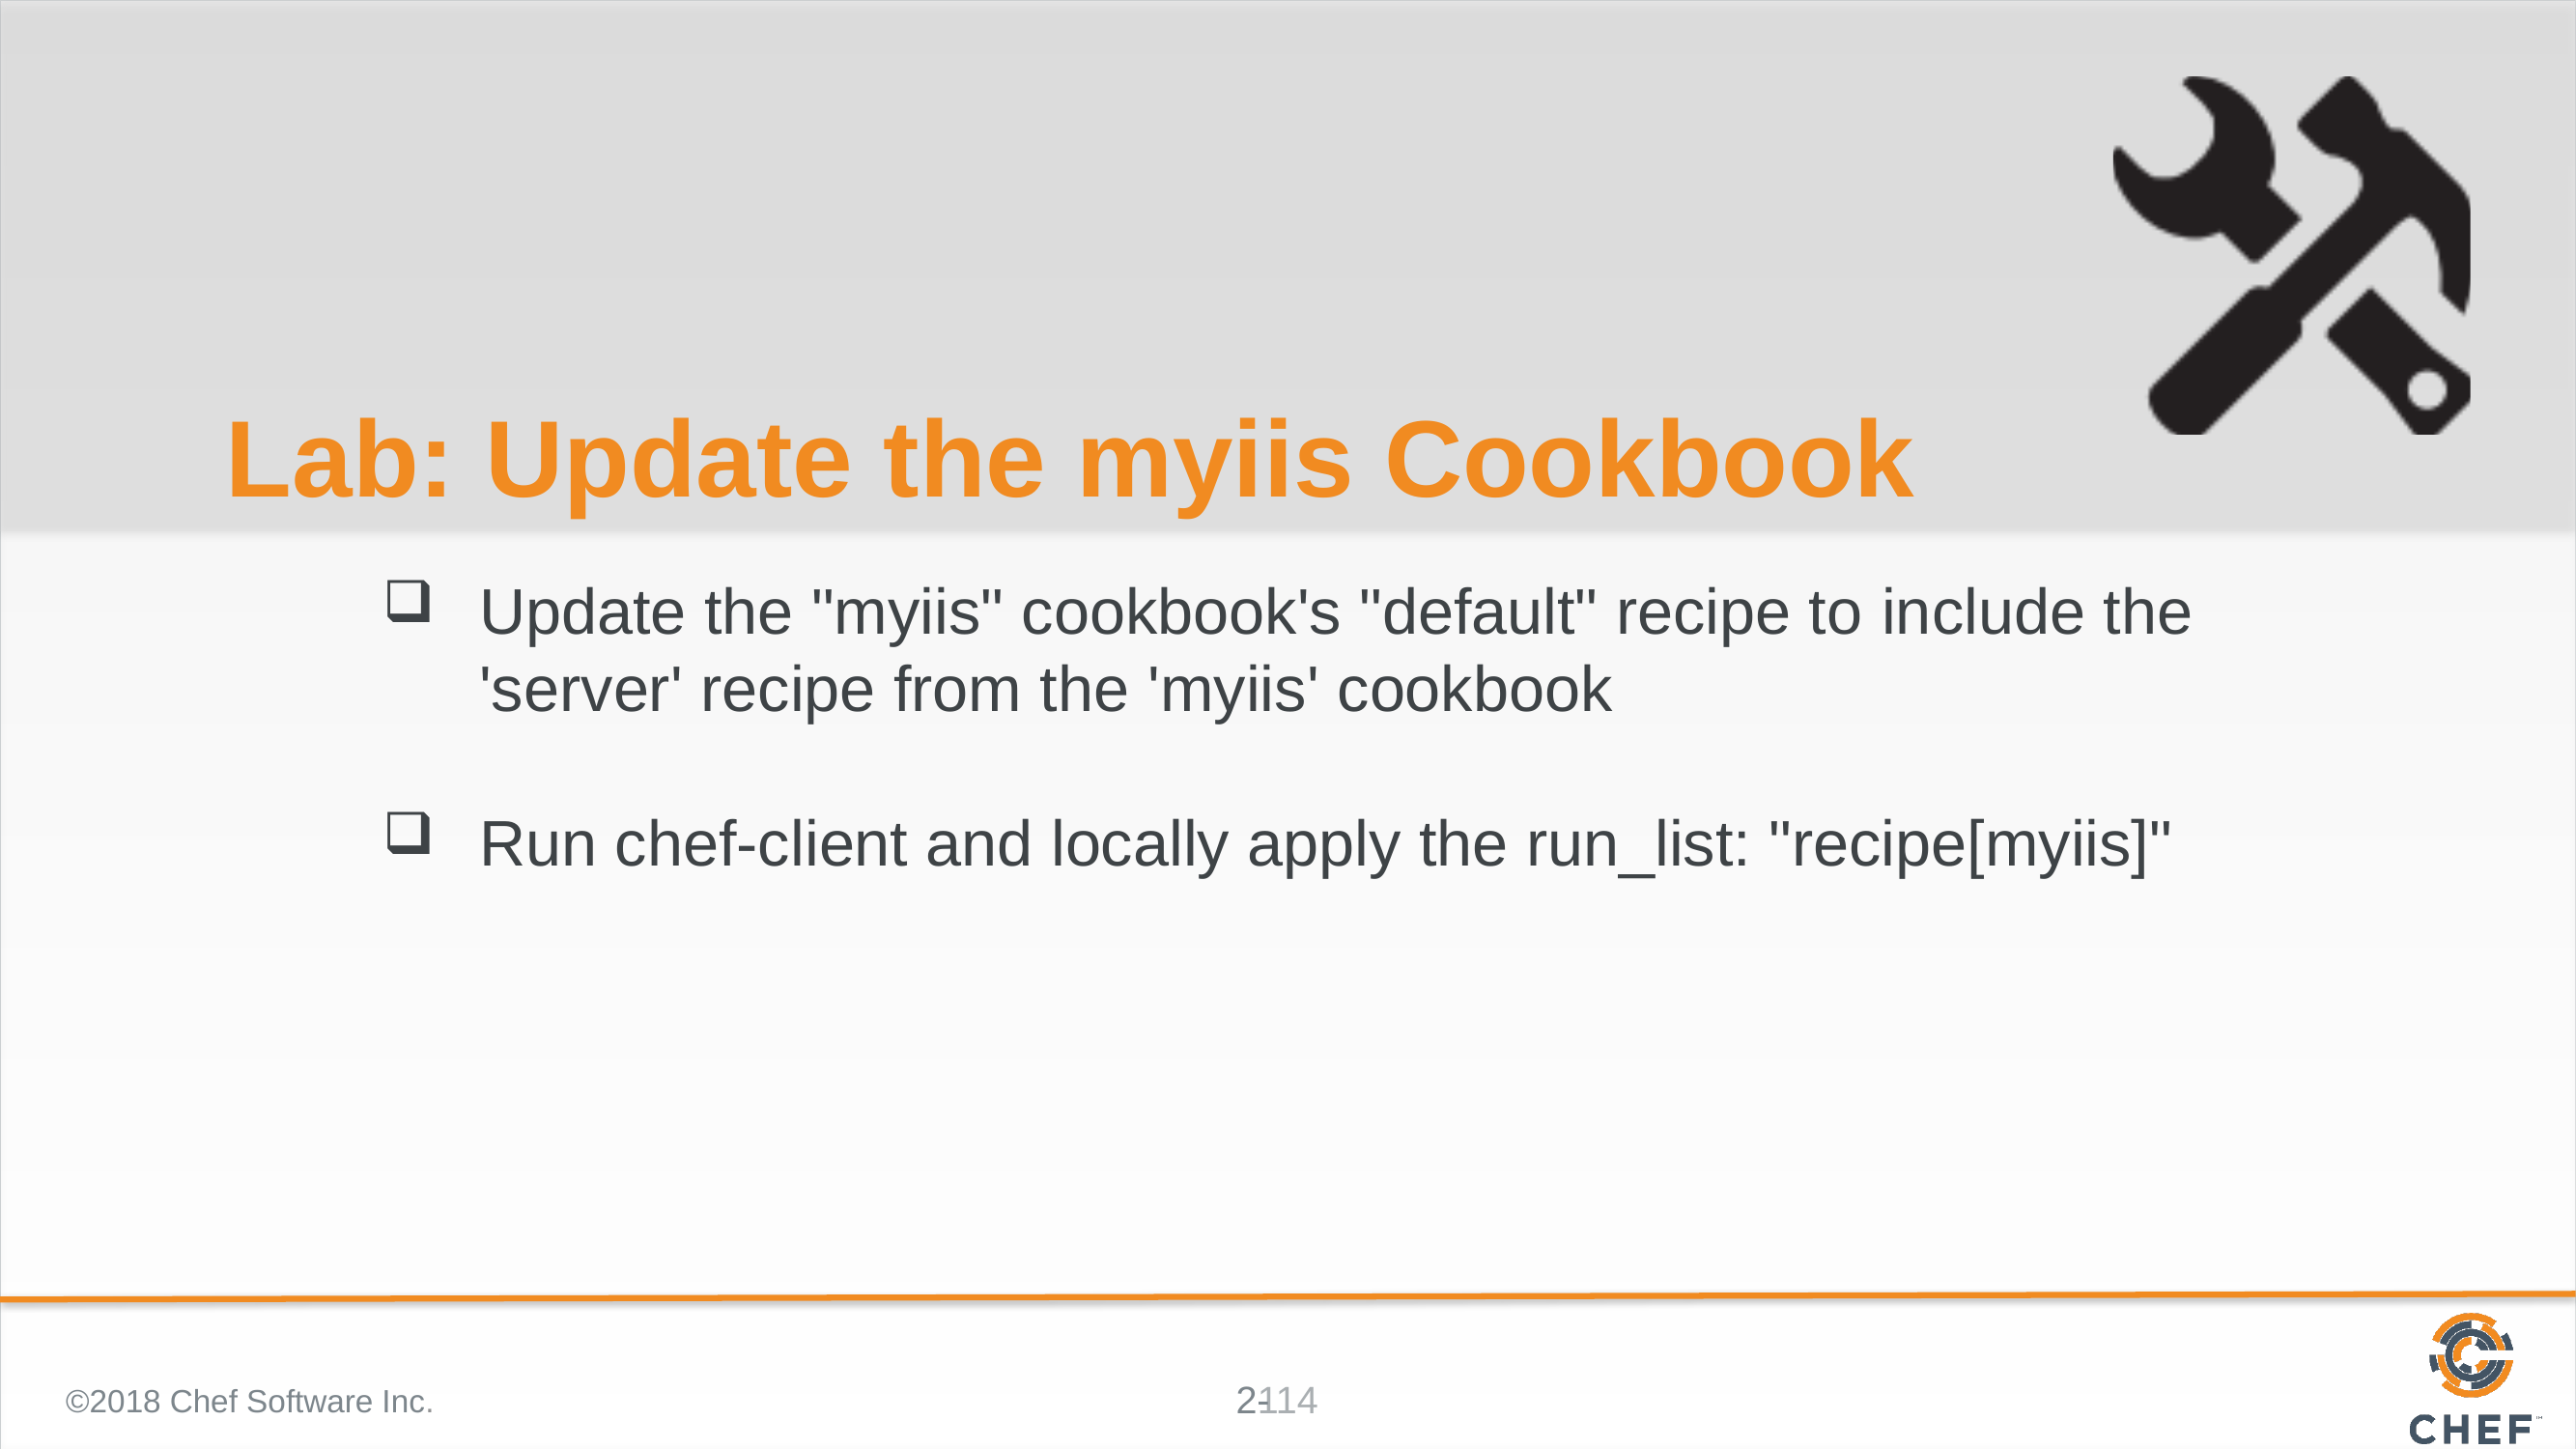

# Lab: Update the myiis Cookbook
Update the "myiis" cookbook's "default" recipe to include the 'server' recipe from the 'myiis' cookbook

Run chef-client and locally apply the run_list: "recipe[myiis]"
©2018 Chef Software Inc.
114